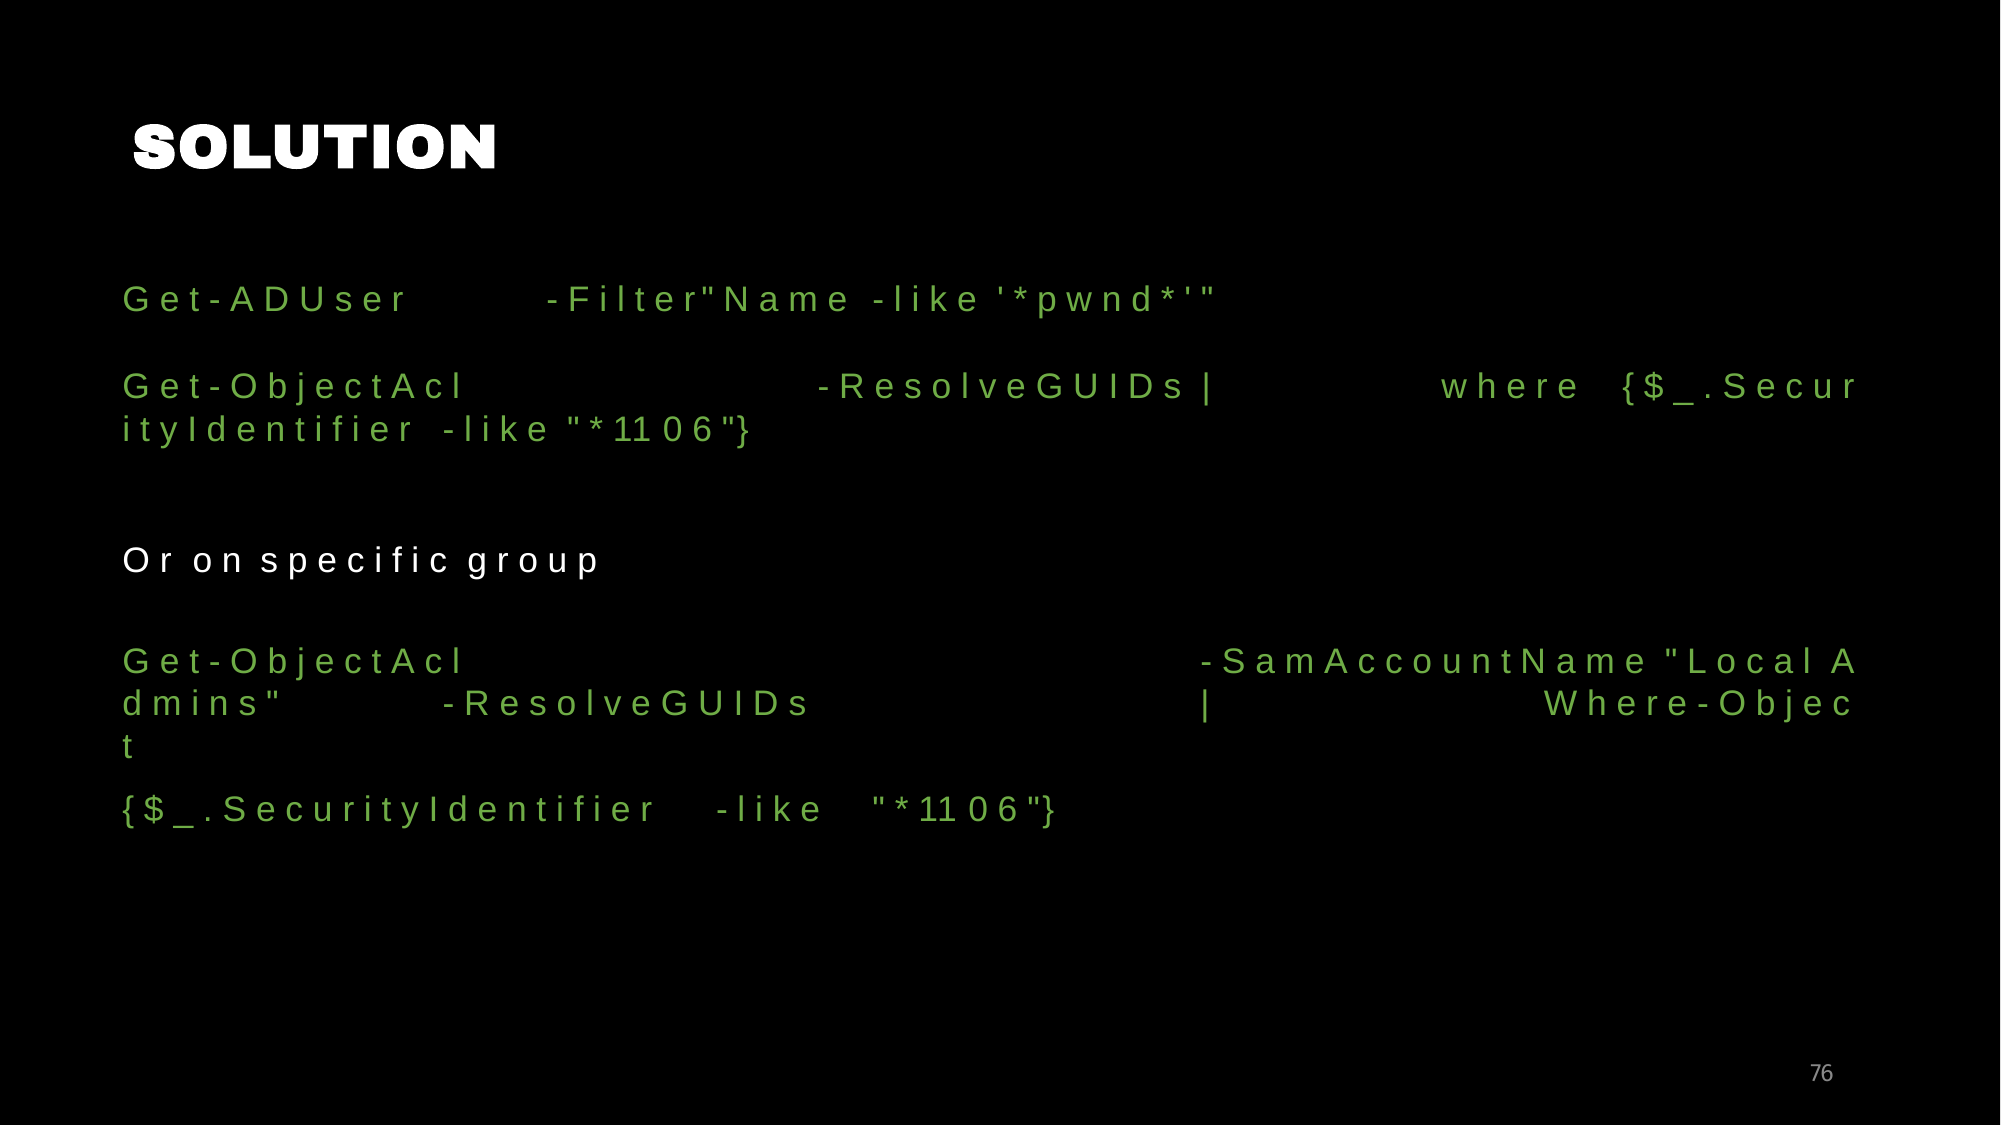

# SOLUTION
G e t - A D U s e r	- F i l t e r	" N a m e	- l i k e  ' * p w n d * ' "

G e t - O b j e c t A c l	- R e s o l v e G U I D s  |	w h e r e	{ $ _ . S e c u r i t y I d e n t i f i e r	- l i k e  " * 11 0 6 "}

O r	o n	s p e c i f i c  g r o u p

G e t - O b j e c t A c l	- S a m A c c o u n t N a m e  " L o c a l A d m i n s "	- R e s o l v e G U I D s	|	W h e r e - O b j e c t
{ $ _ . S e c u r i t y I d e n t i f i e r	- l i k e	" * 11 0 6 "}
76